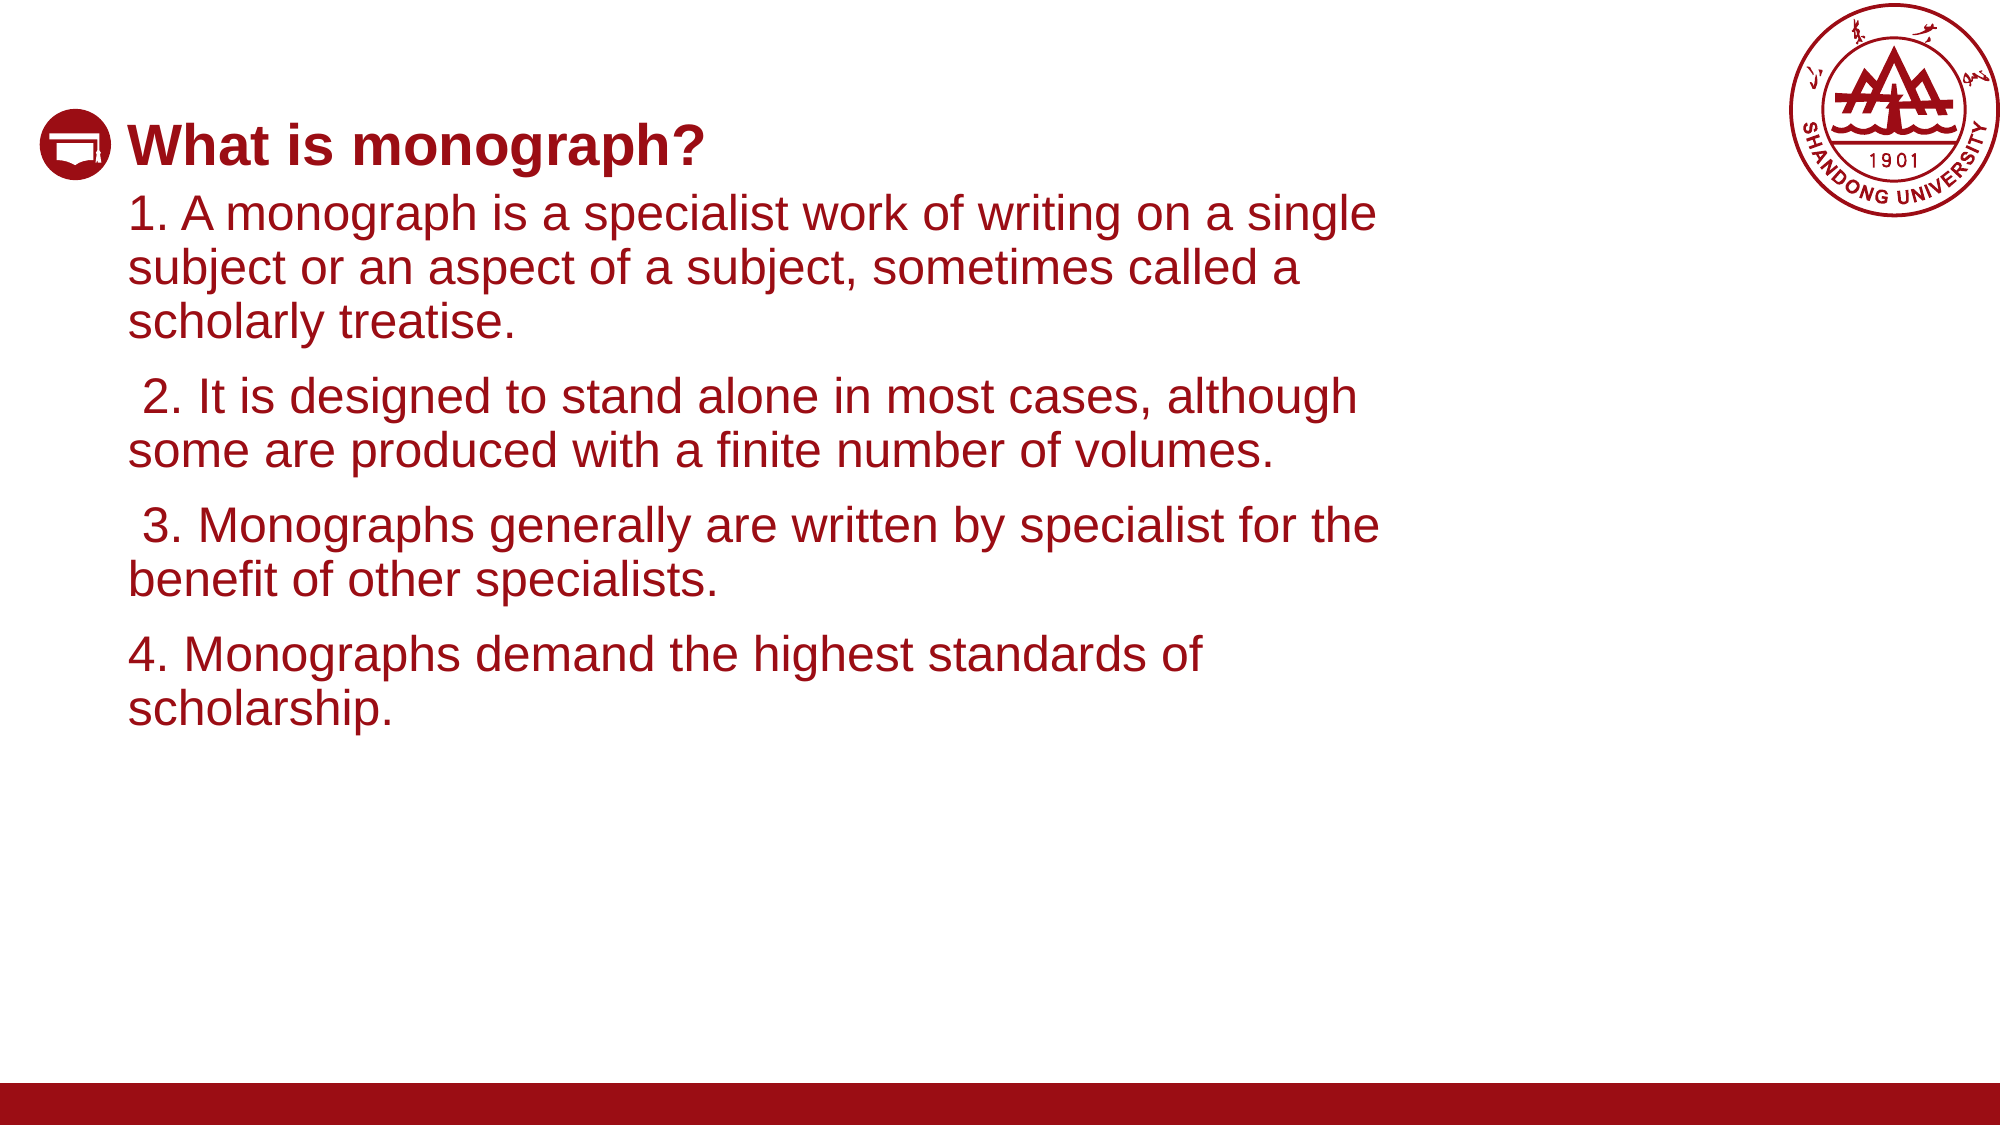

What is monograph?
1. A monograph is a specialist work of writing on a single subject or an aspect of a subject, sometimes called a scholarly treatise.
 2. It is designed to stand alone in most cases, although some are produced with a finite number of volumes.
 3. Monographs generally are written by specialist for the benefit of other specialists.
4. Monographs demand the highest standards of scholarship.